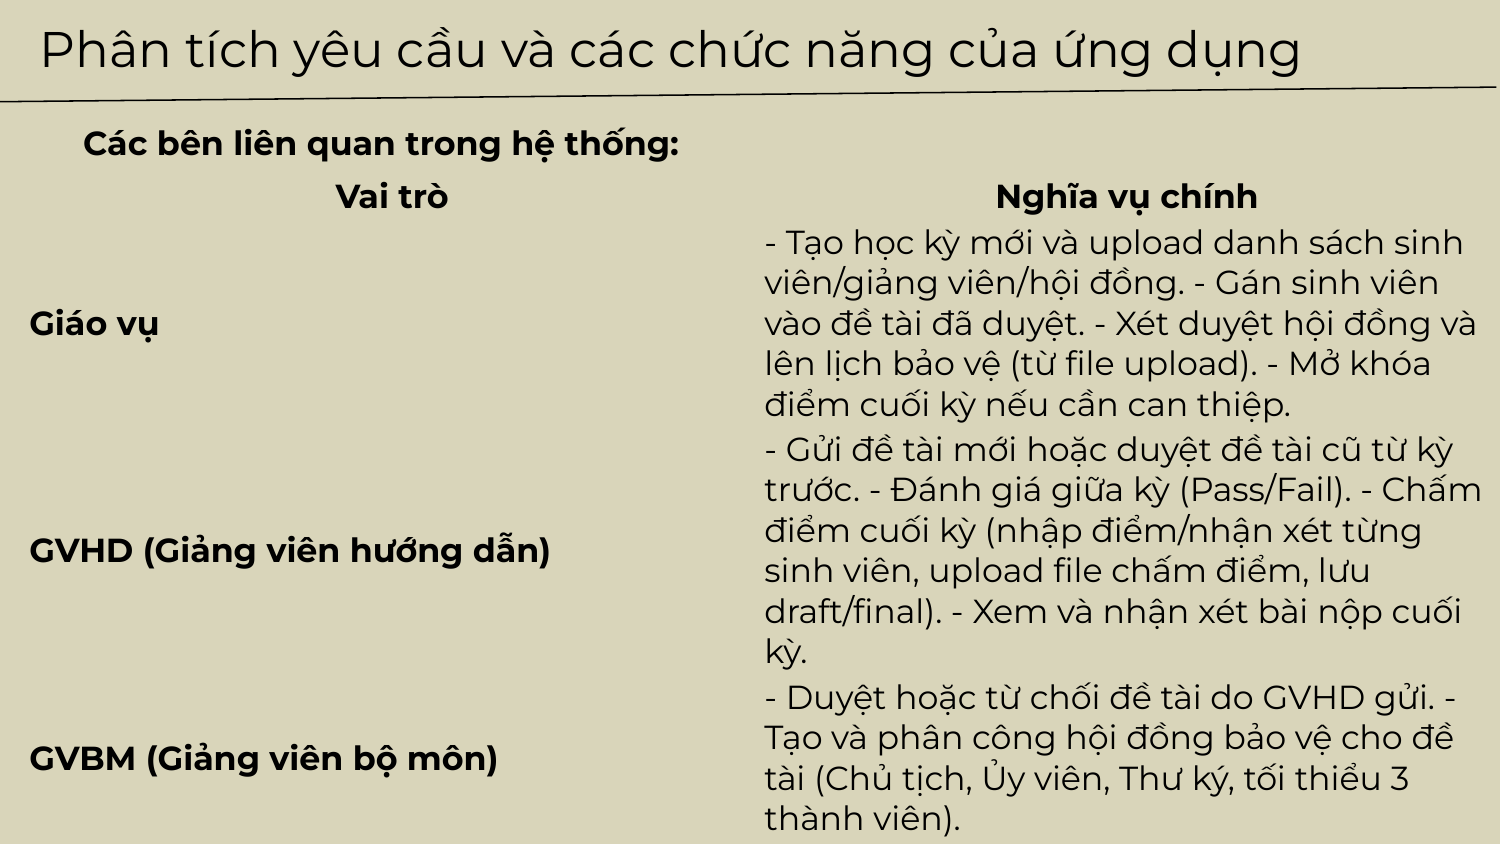

# Phân tích yêu cầu và các chức năng của ứng dụng
Các bên liên quan trong hệ thống:
| Vai trò | Nghĩa vụ chính |
| --- | --- |
| Giáo vụ | - Tạo học kỳ mới và upload danh sách sinh viên/giảng viên/hội đồng. - Gán sinh viên vào đề tài đã duyệt. - Xét duyệt hội đồng và lên lịch bảo vệ (từ file upload). - Mở khóa điểm cuối kỳ nếu cần can thiệp. |
| GVHD (Giảng viên hướng dẫn) | - Gửi đề tài mới hoặc duyệt đề tài cũ từ kỳ trước. - Đánh giá giữa kỳ (Pass/Fail). - Chấm điểm cuối kỳ (nhập điểm/nhận xét từng sinh viên, upload file chấm điểm, lưu draft/final). - Xem và nhận xét bài nộp cuối kỳ. |
| GVBM (Giảng viên bộ môn) | - Duyệt hoặc từ chối đề tài do GVHD gửi. - Tạo và phân công hội đồng bảo vệ cho đề tài (Chủ tịch, Ủy viên, Thư ký, tối thiểu 3 thành viên). |